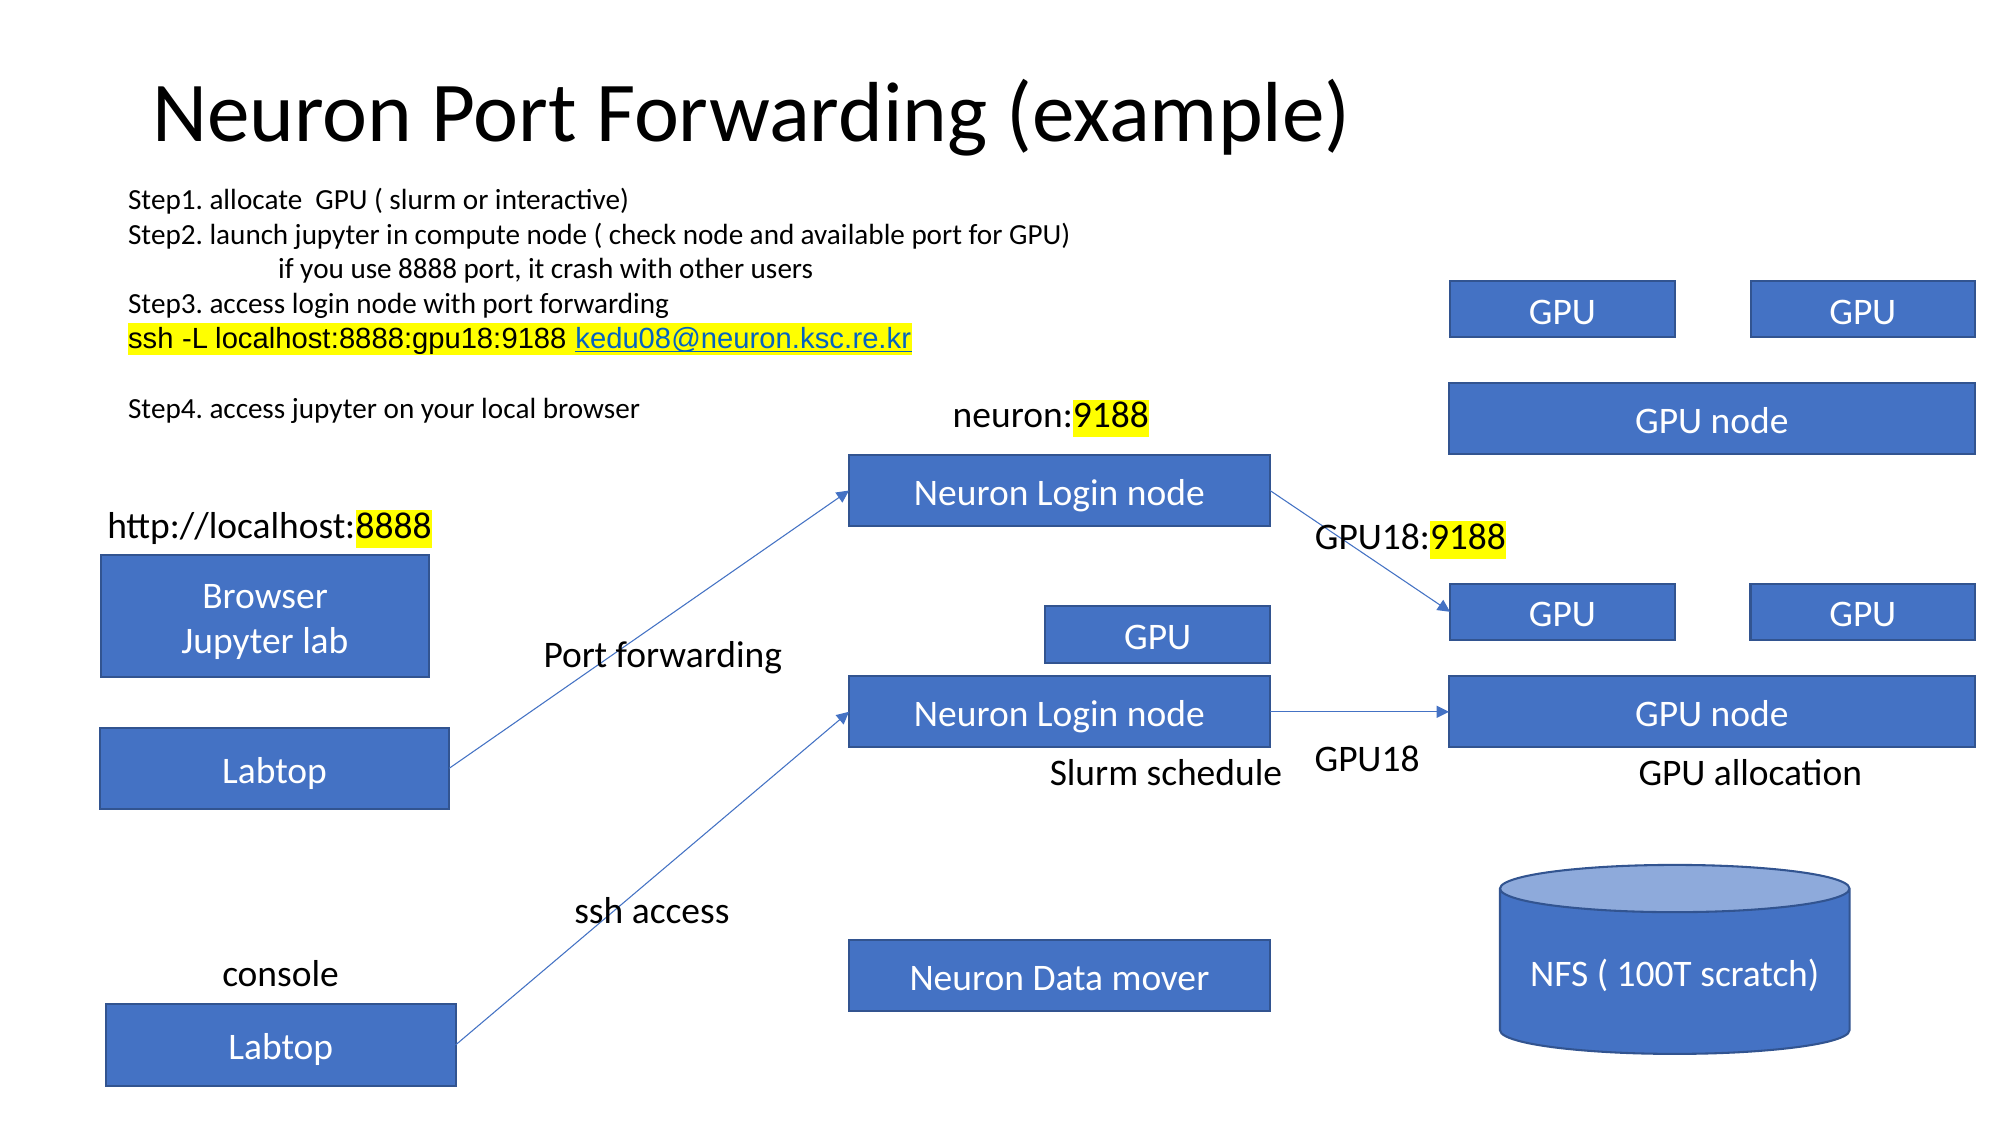

# Neuron Port Forwarding (example)
Step1. allocate  GPU ( slurm or interactive)
Step2. launch jupyter in compute node ( check node and available port for GPU)
	if you use 8888 port, it crash with other users
Step3. access login node with port forwarding
ssh -L localhost:8888:gpu18:9188 kedu08@neuron.ksc.re.kr

Step4. access jupyter on your local browser
GPU
GPU
neuron:9188
GPU node
Neuron Login node
http://localhost:8888
GPU18:9188
Browser
Jupyter lab
GPU
GPU
GPU
Port forwarding
Neuron Login node
GPU node
GPU18
Labtop
Slurm schedule
GPU allocation
NFS ( 100T scratch)
ssh access
Neuron Data mover
console
Labtop